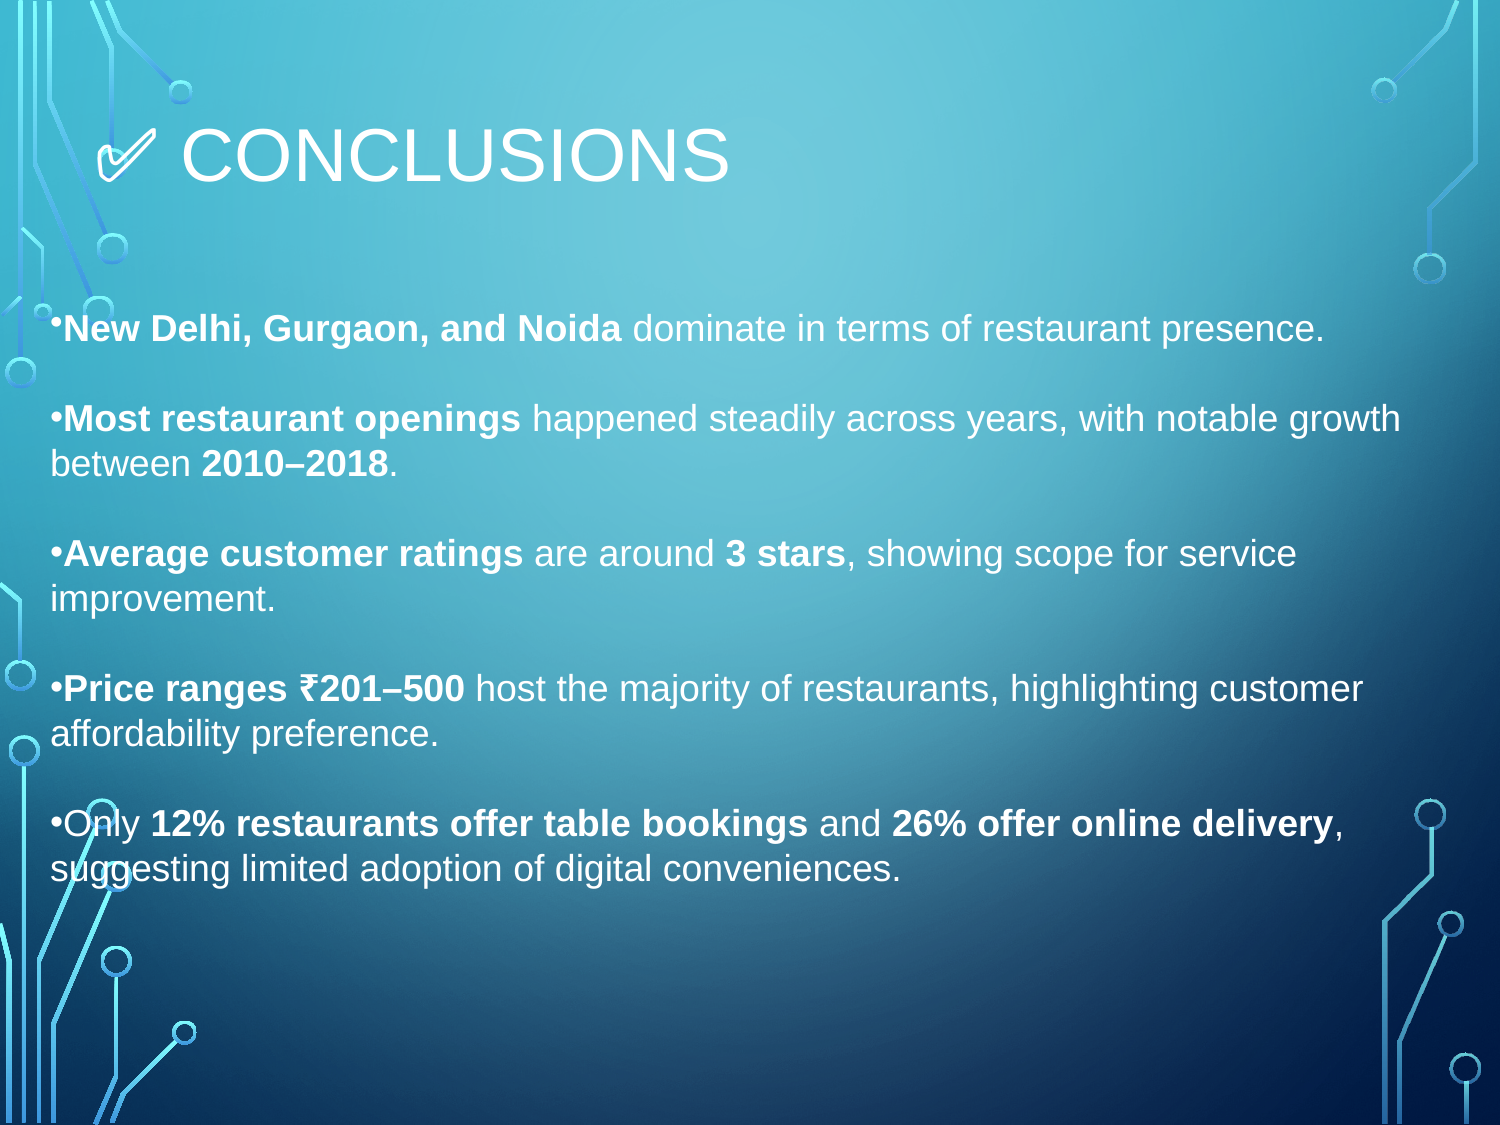

# ✅ Conclusions
New Delhi, Gurgaon, and Noida dominate in terms of restaurant presence.

Most restaurant openings happened steadily across years, with notable growth between 2010–2018.

Average customer ratings are around 3 stars, showing scope for service improvement.

Price ranges ₹201–500 host the majority of restaurants, highlighting customer affordability preference.

Only 12% restaurants offer table bookings and 26% offer online delivery, suggesting limited adoption of digital conveniences.